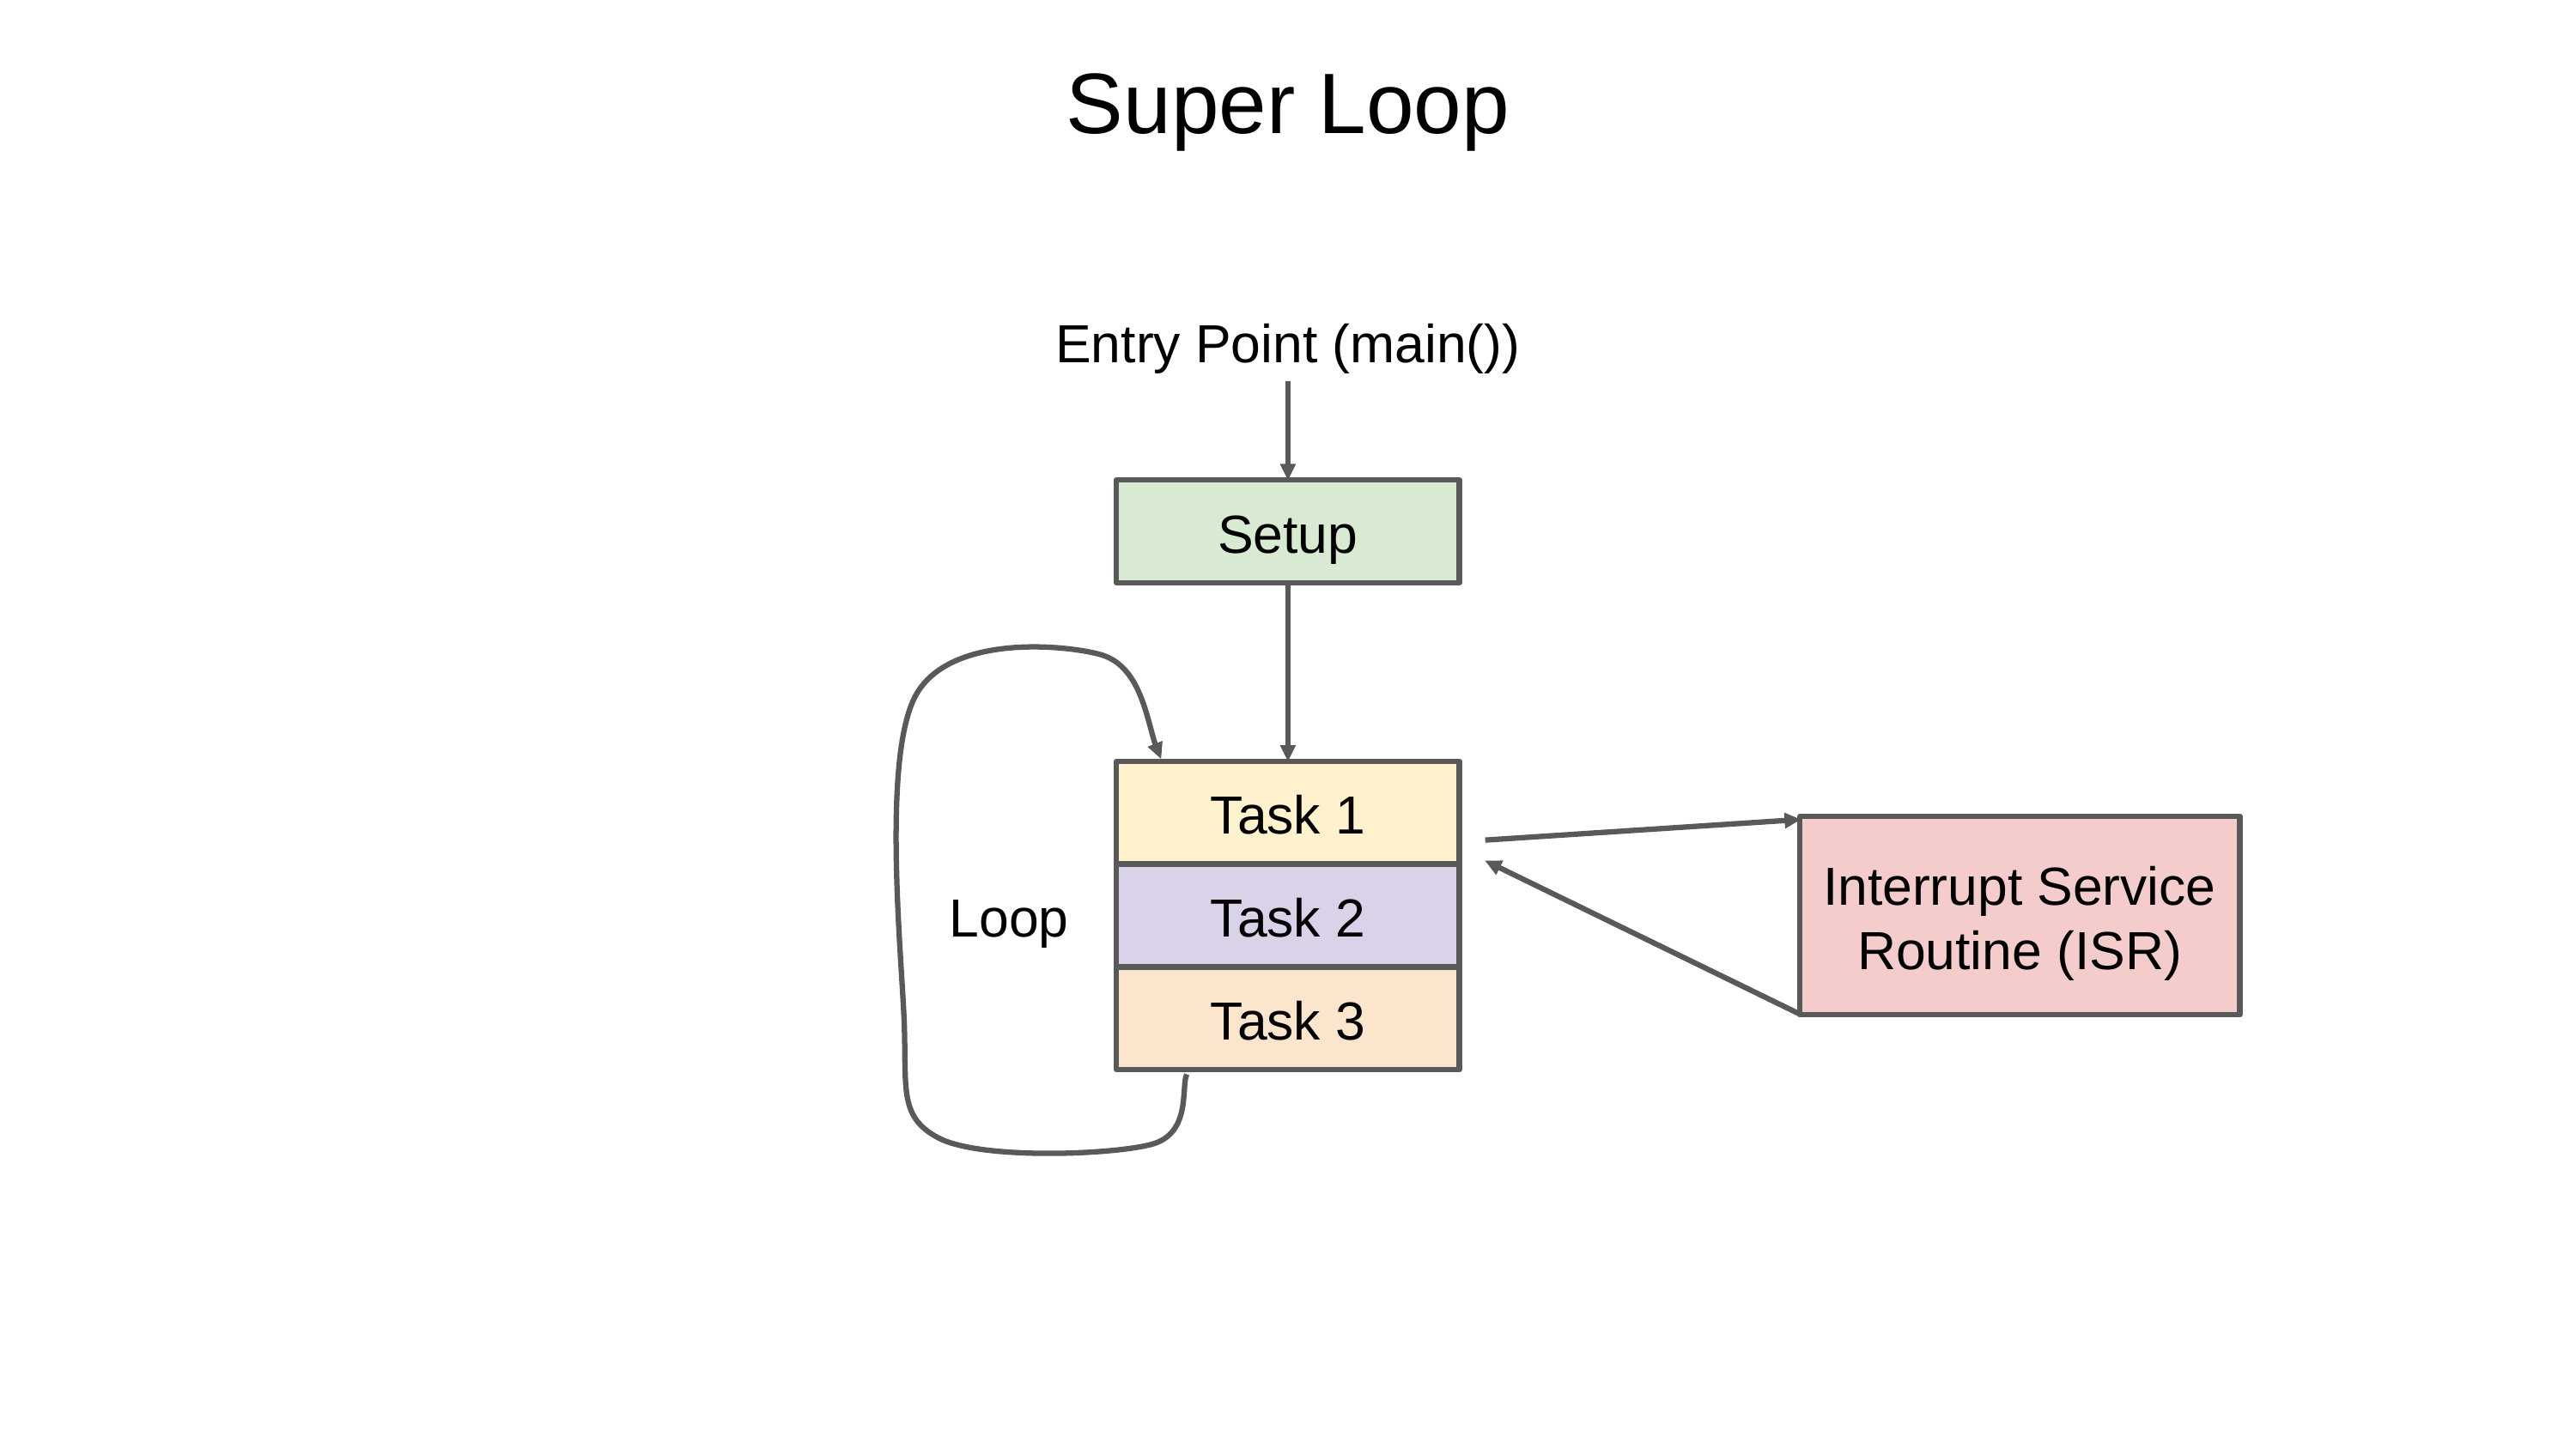

Super Loop
Entry Point (main())
Setup

Task 1
Interrupt Service Routine (ISR)
Loop
Task 2
Task 3